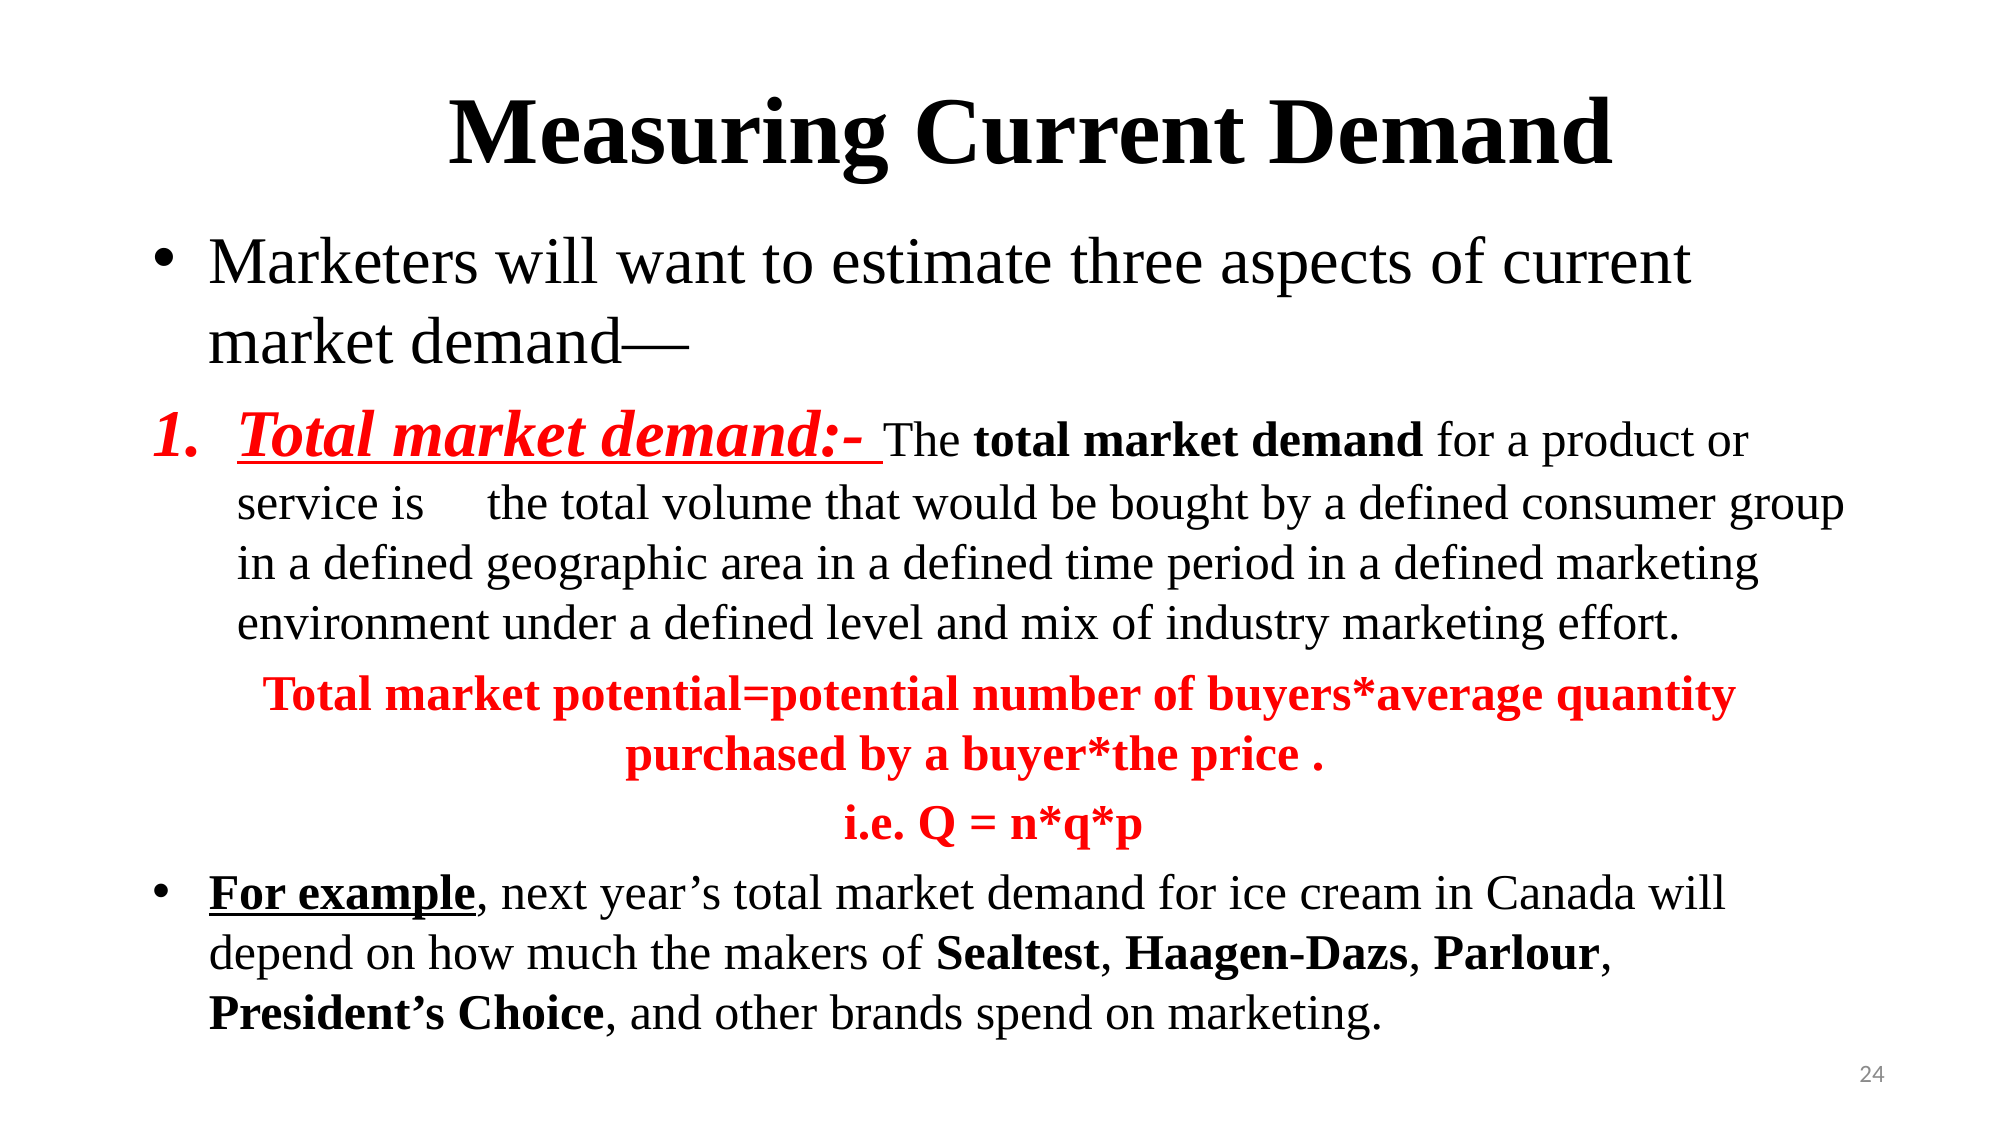

# Measuring Current Demand
Marketers will want to estimate three aspects of current market demand—
Total market demand:- The total market demand for a product or service is     the total volume that would be bought by a defined consumer group in a defined geographic area in a defined time period in a defined marketing environment under a defined level and mix of industry marketing effort.
Total market potential=potential number of buyers*average quantity purchased by a buyer*the price .
i.e. Q = n*q*p
For example, next year’s total market demand for ice cream in Canada will depend on how much the makers of Sealtest, Haagen-Dazs, Parlour, President’s Choice, and other brands spend on marketing.
24